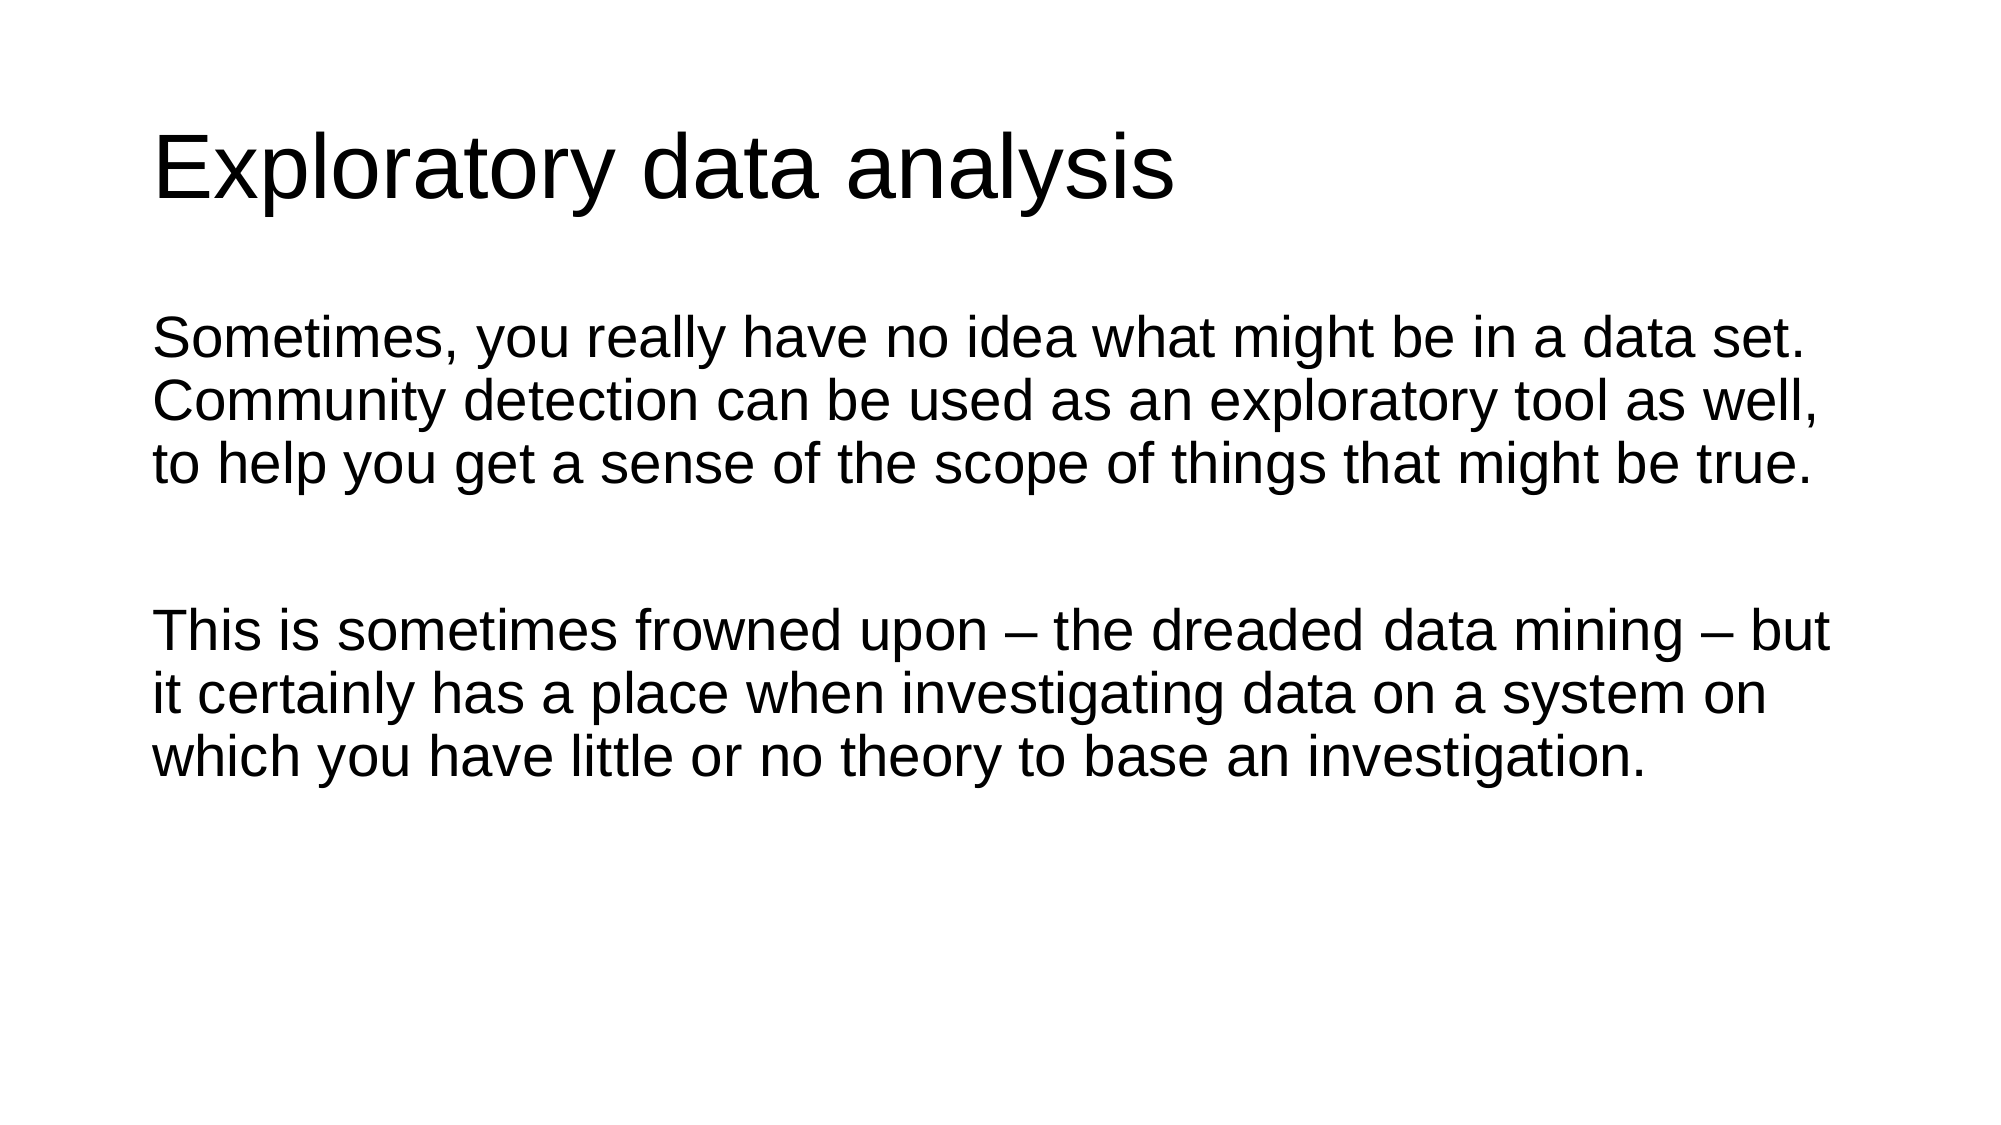

# Exploratory data analysis
Sometimes, you really have no idea what might be in a data set.  Community detection can be used as an exploratory tool as well, to help you get a sense of the scope of things that might be true.

This is sometimes frowned upon – the dreaded data mining – but it certainly has a place when investigating data on a system on which you have little or no theory to base an investigation.